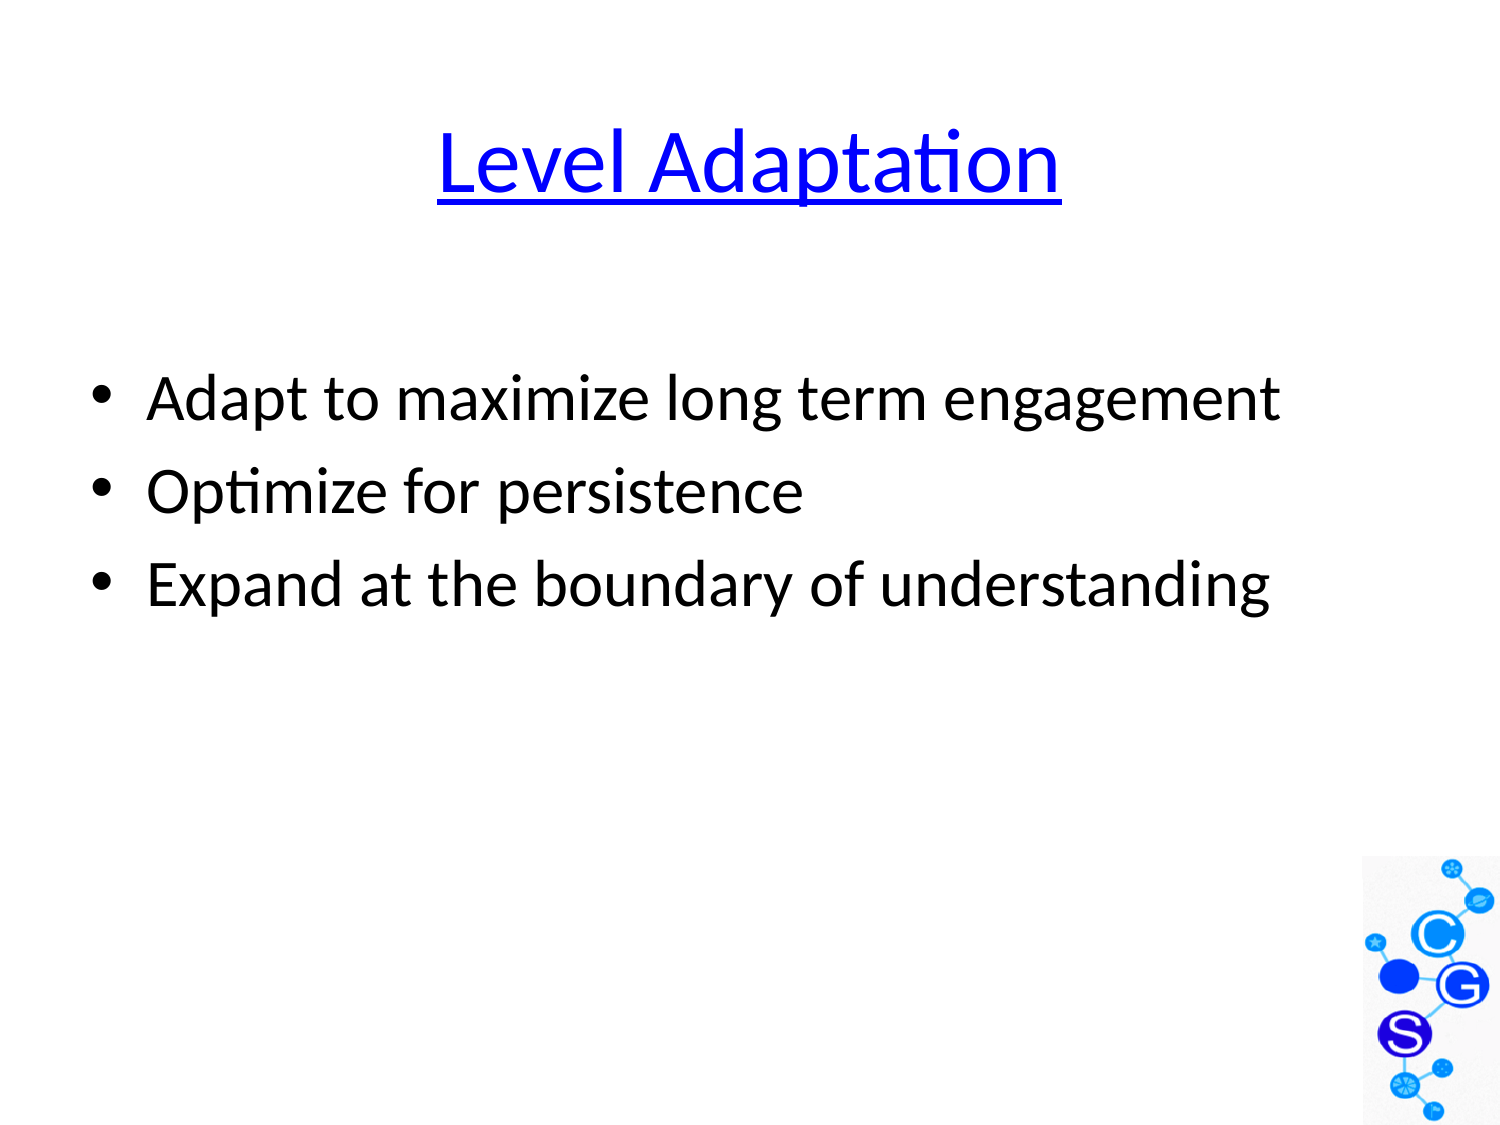

# Level Adaptation
Adapt to maximize long term engagement
Optimize for persistence
Expand at the boundary of understanding